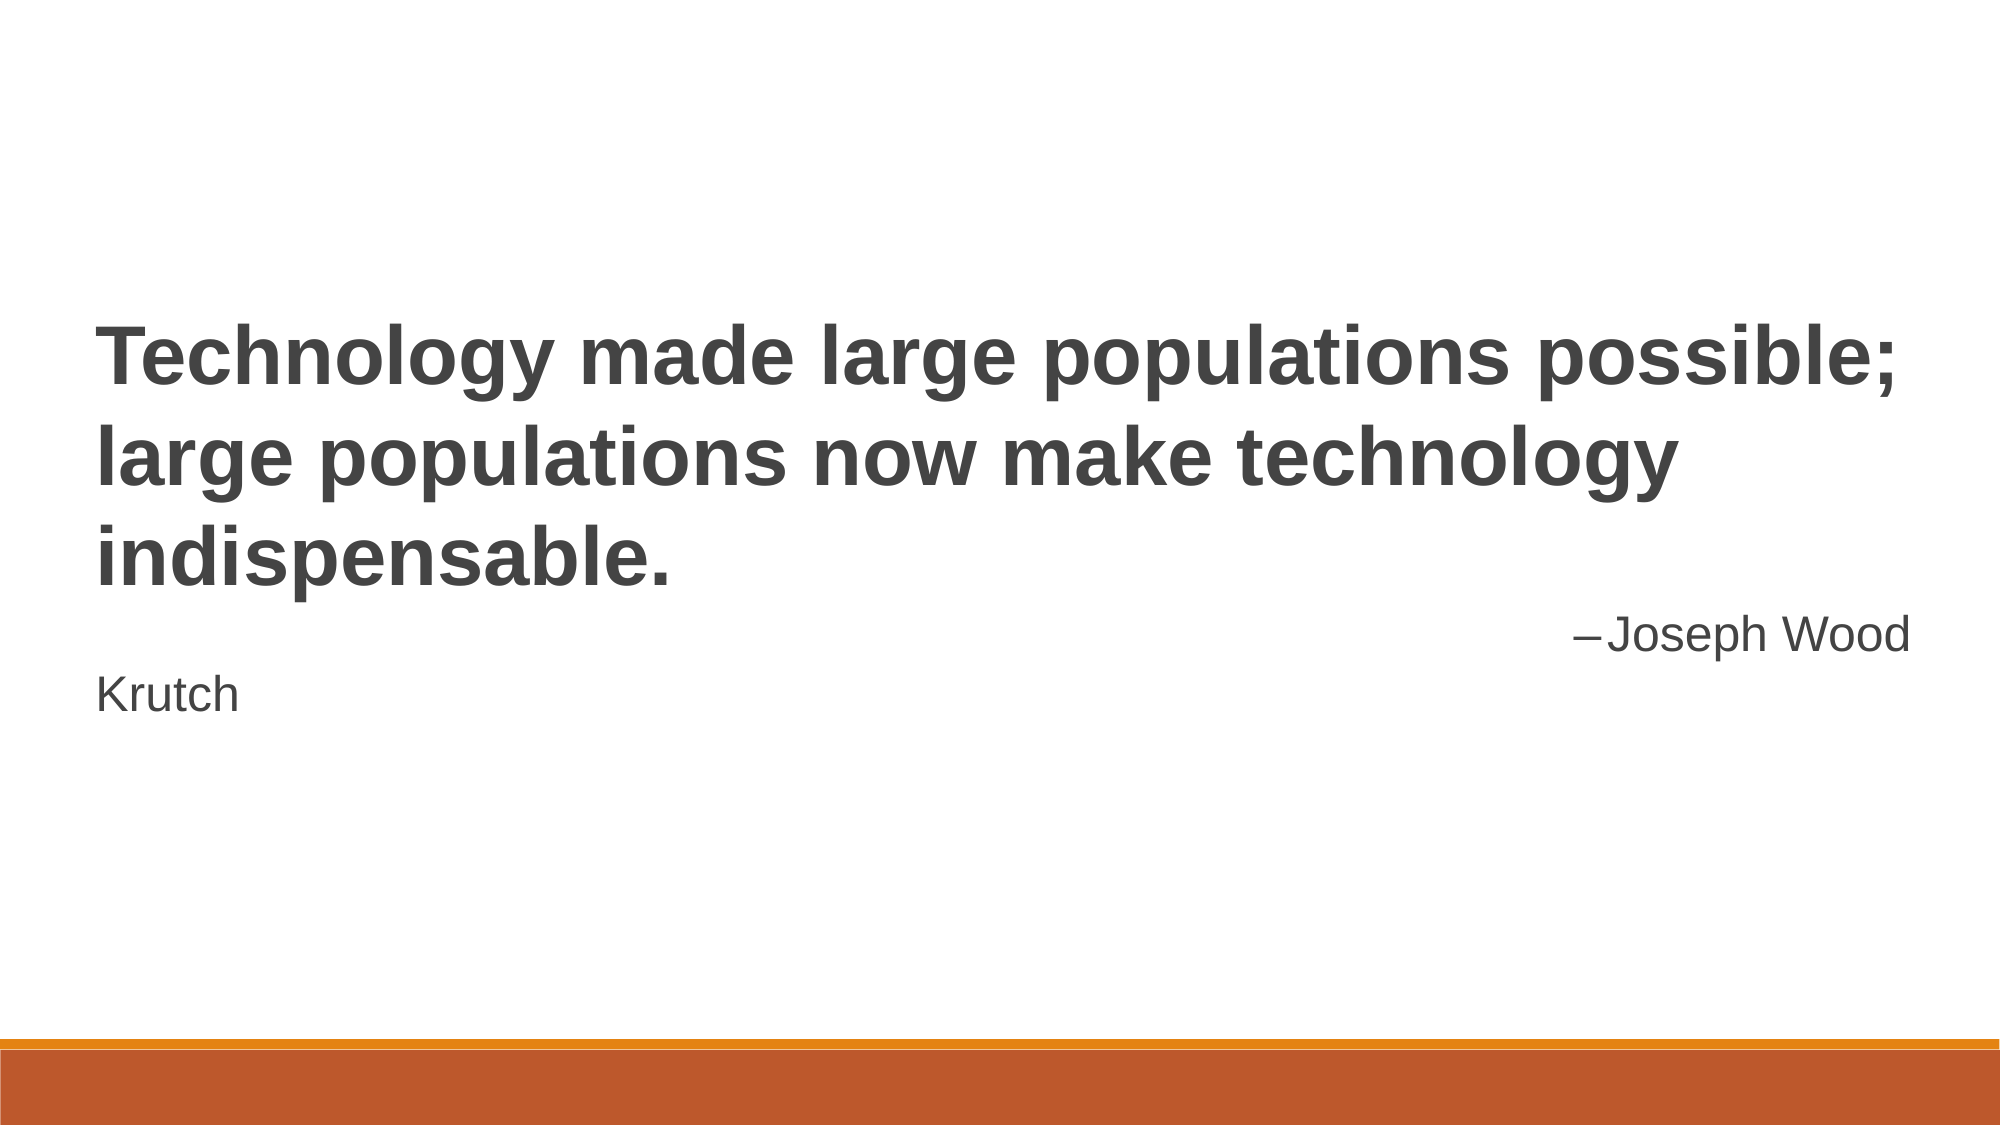

Technology made large populations possible; large populations now make technology indispensable.
                                                                                                          –Joseph Wood Krutch